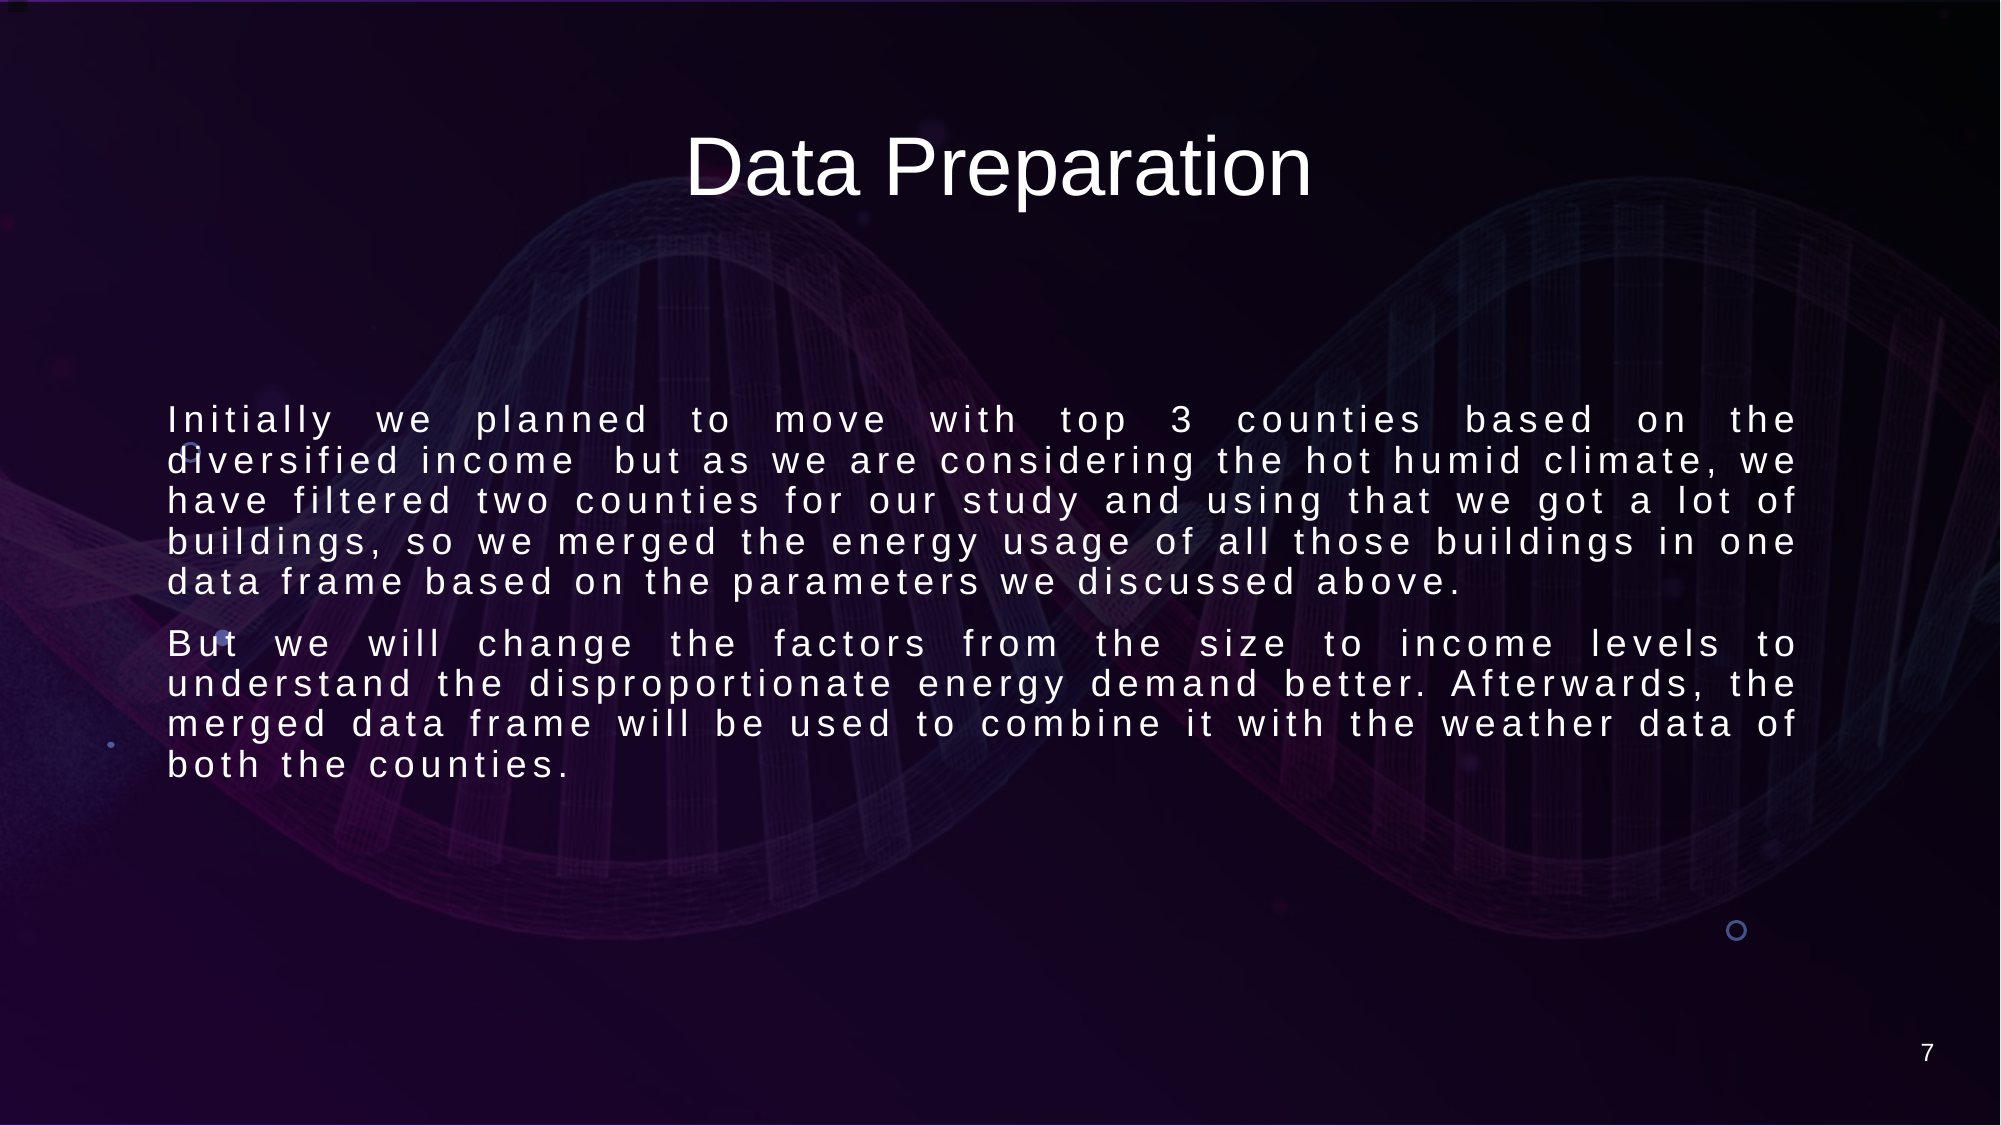

# Data Preparation
Initially we planned to move with top 3 counties based on the diversified income  but as we are considering the hot humid climate, we have filtered two counties for our study and using that we got a lot of buildings, so we merged the energy usage of all those buildings in one data frame based on the parameters we discussed above.
But we will change the factors from the size to income levels to understand the disproportionate energy demand better. Afterwards, the merged data frame will be used to combine it with the weather data of both the counties.

7